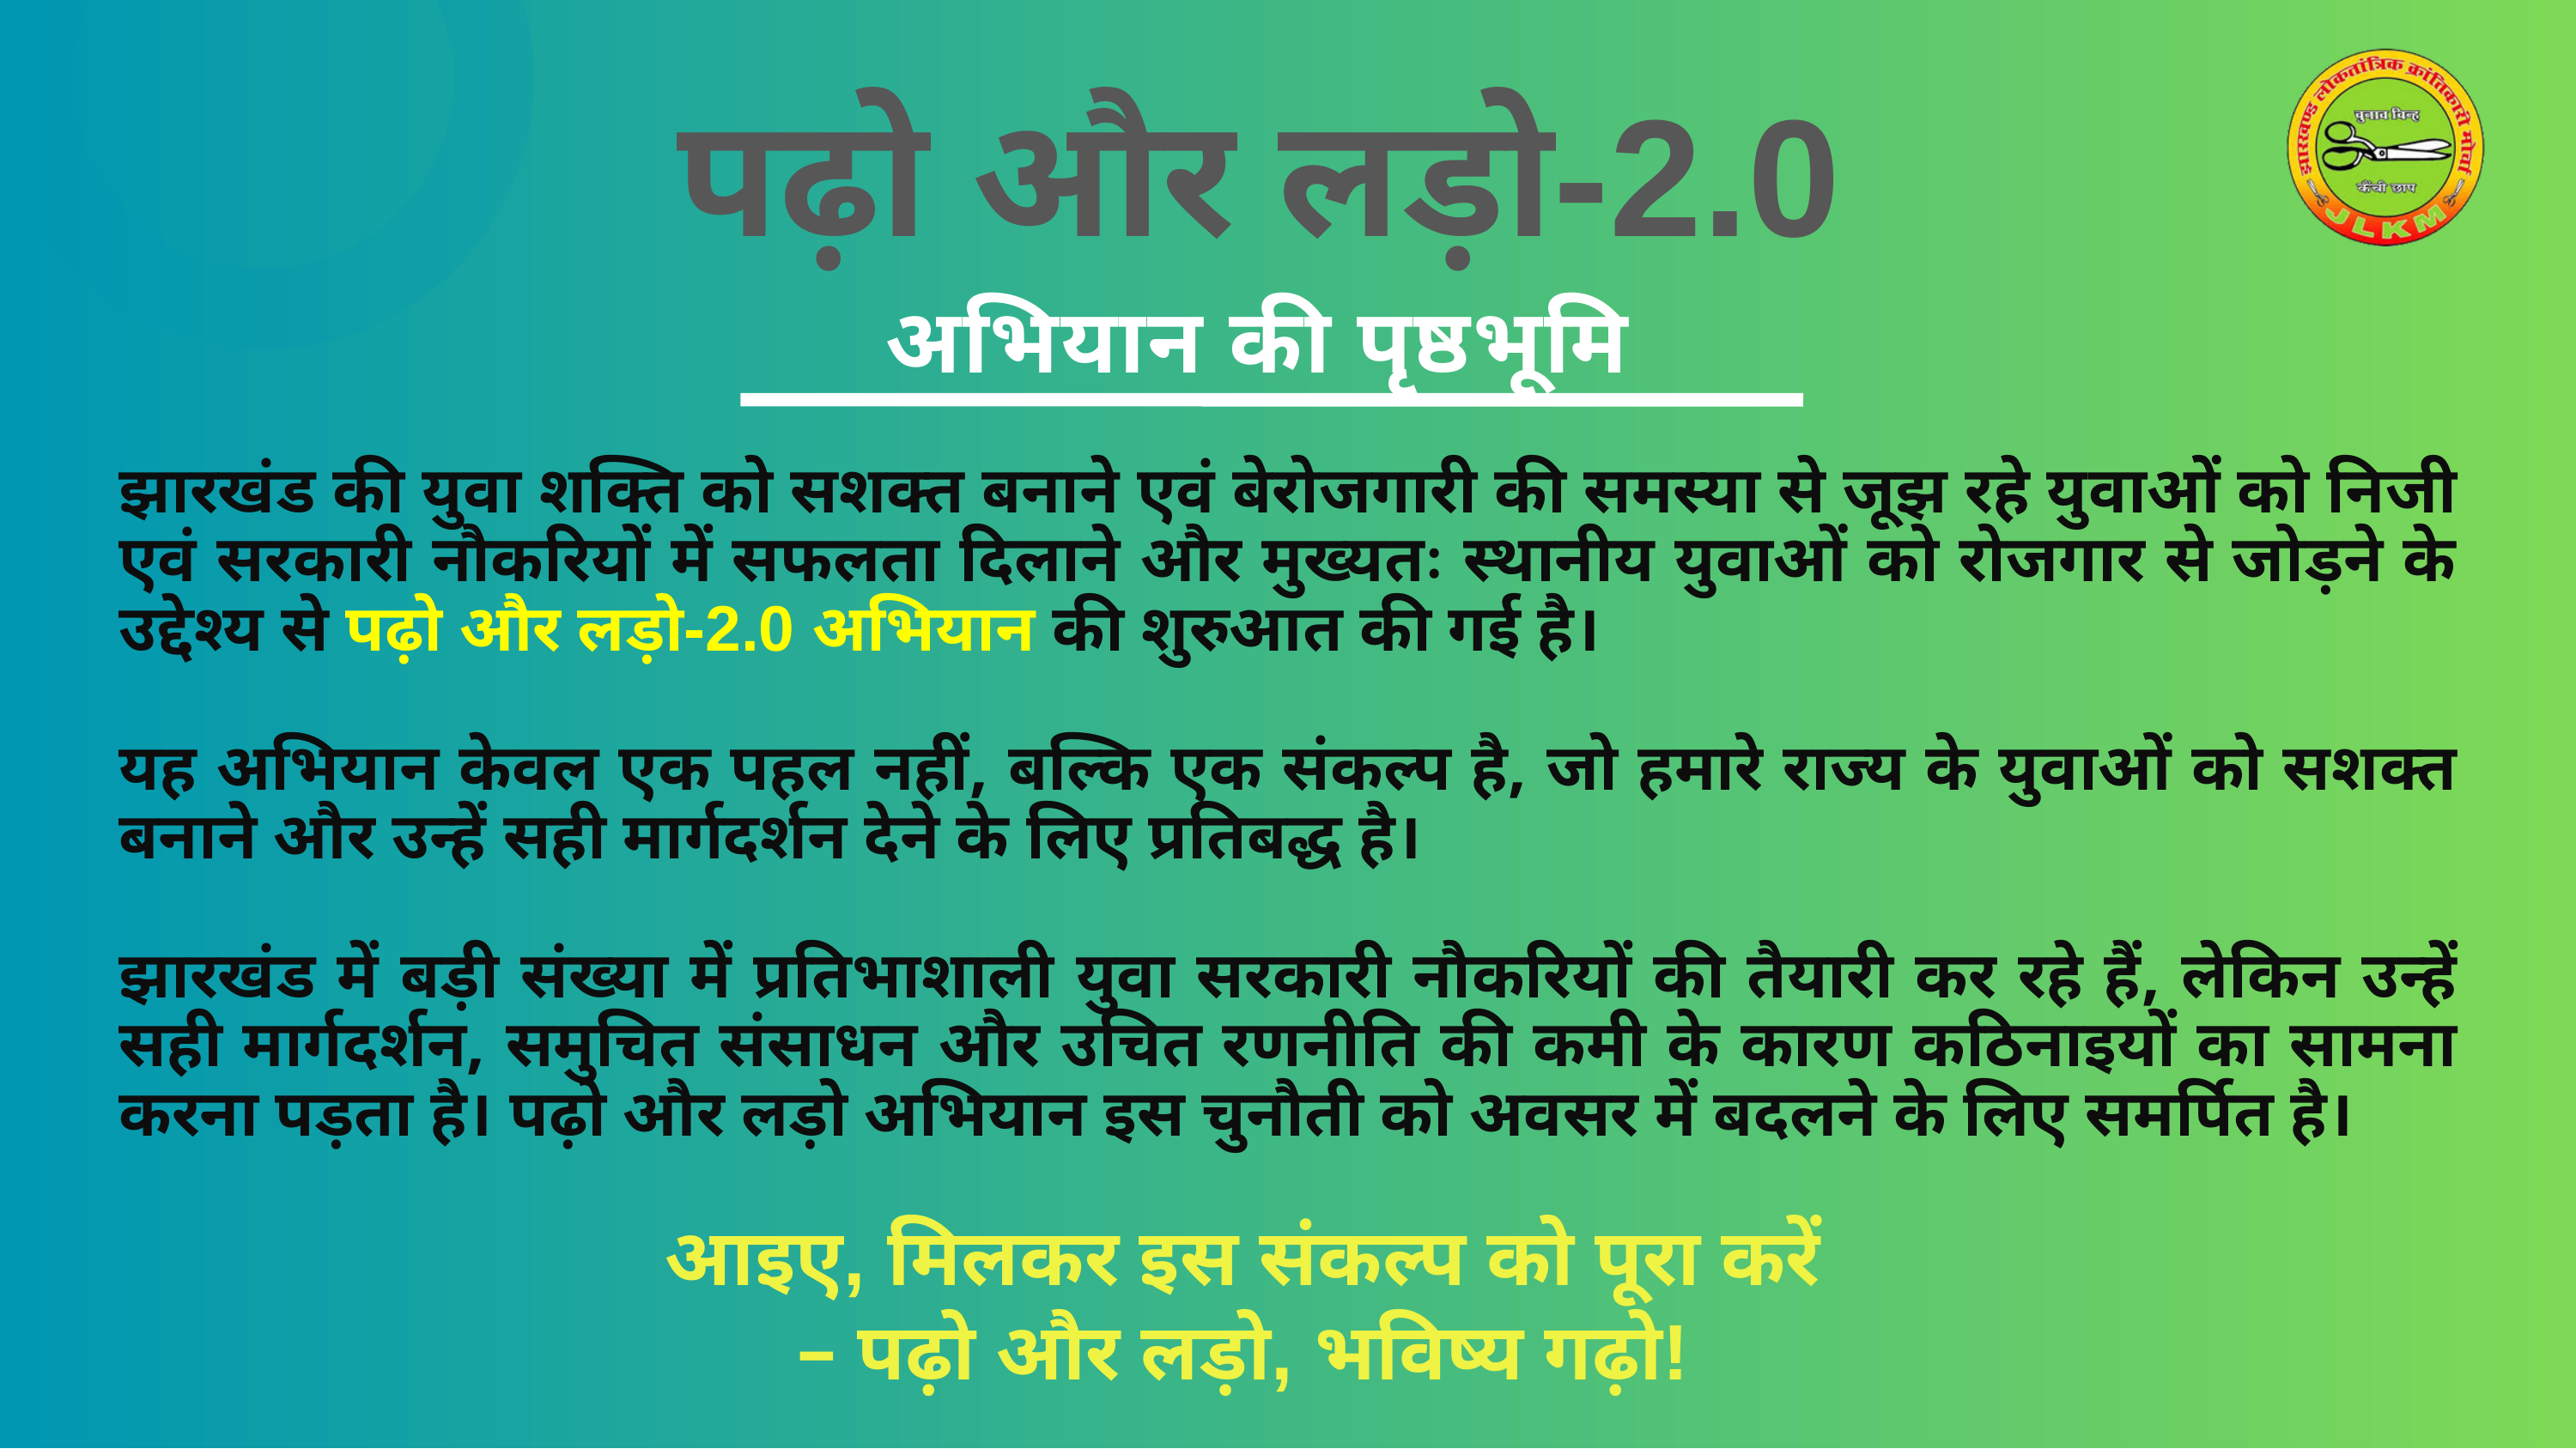

पढ़ो और लड़ो-2.0
अभियान की पृष्ठभूमि

झारखंड की युवा शक्ति को सशक्त बनाने एवं बेरोजगारी की समस्या से जूझ रहे युवाओं को निजी एवं सरकारी नौकरियों में सफलता दिलाने और मुख्यतः स्थानीय युवाओं को रोजगार से जोड़ने के उद्देश्य से पढ़ो और लड़ो-2.0 अभियान की शुरुआत की गई है।

यह अभियान केवल एक पहल नहीं, बल्कि एक संकल्प है, जो हमारे राज्य के युवाओं को सशक्त बनाने और उन्हें सही मार्गदर्शन देने के लिए प्रतिबद्ध है।

झारखंड में बड़ी संख्या में प्रतिभाशाली युवा सरकारी नौकरियों की तैयारी कर रहे हैं, लेकिन उन्हें सही मार्गदर्शन, समुचित संसाधन और उचित रणनीति की कमी के कारण कठिनाइयों का सामना करना पड़ता है। पढ़ो और लड़ो अभियान इस चुनौती को अवसर में बदलने के लिए समर्पित है।

आइए, मिलकर इस संकल्प को पूरा करें – पढ़ो और लड़ो, भविष्य गढ़ो!